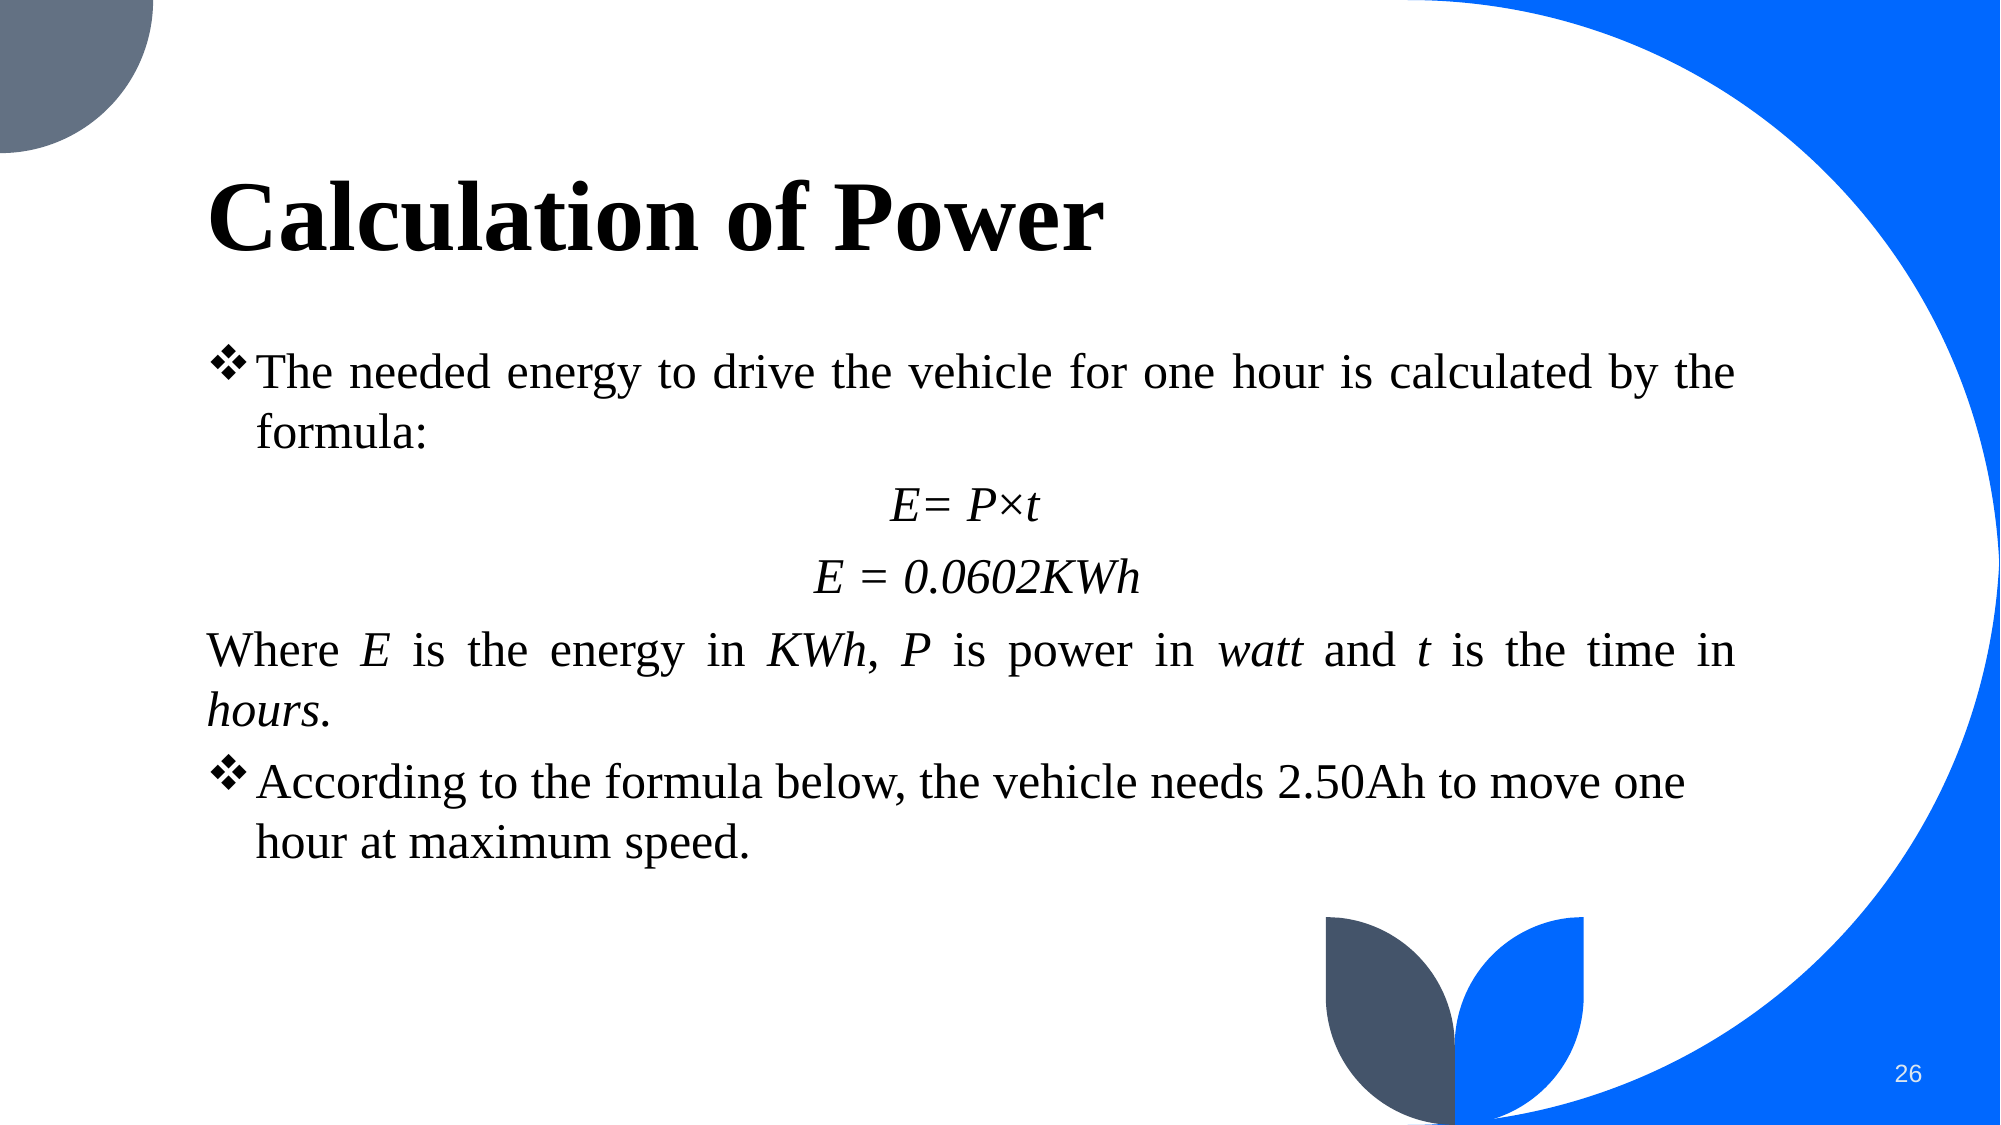

# Calculation of Power
The needed energy to drive the vehicle for one hour is calculated by the formula:
E= P×t
 E = 0.0602KWh
Where E is the energy in KWh, P is power in watt and t is the time in hours.
According to the formula below, the vehicle needs 2.50Ah to move one hour at maximum speed.

26